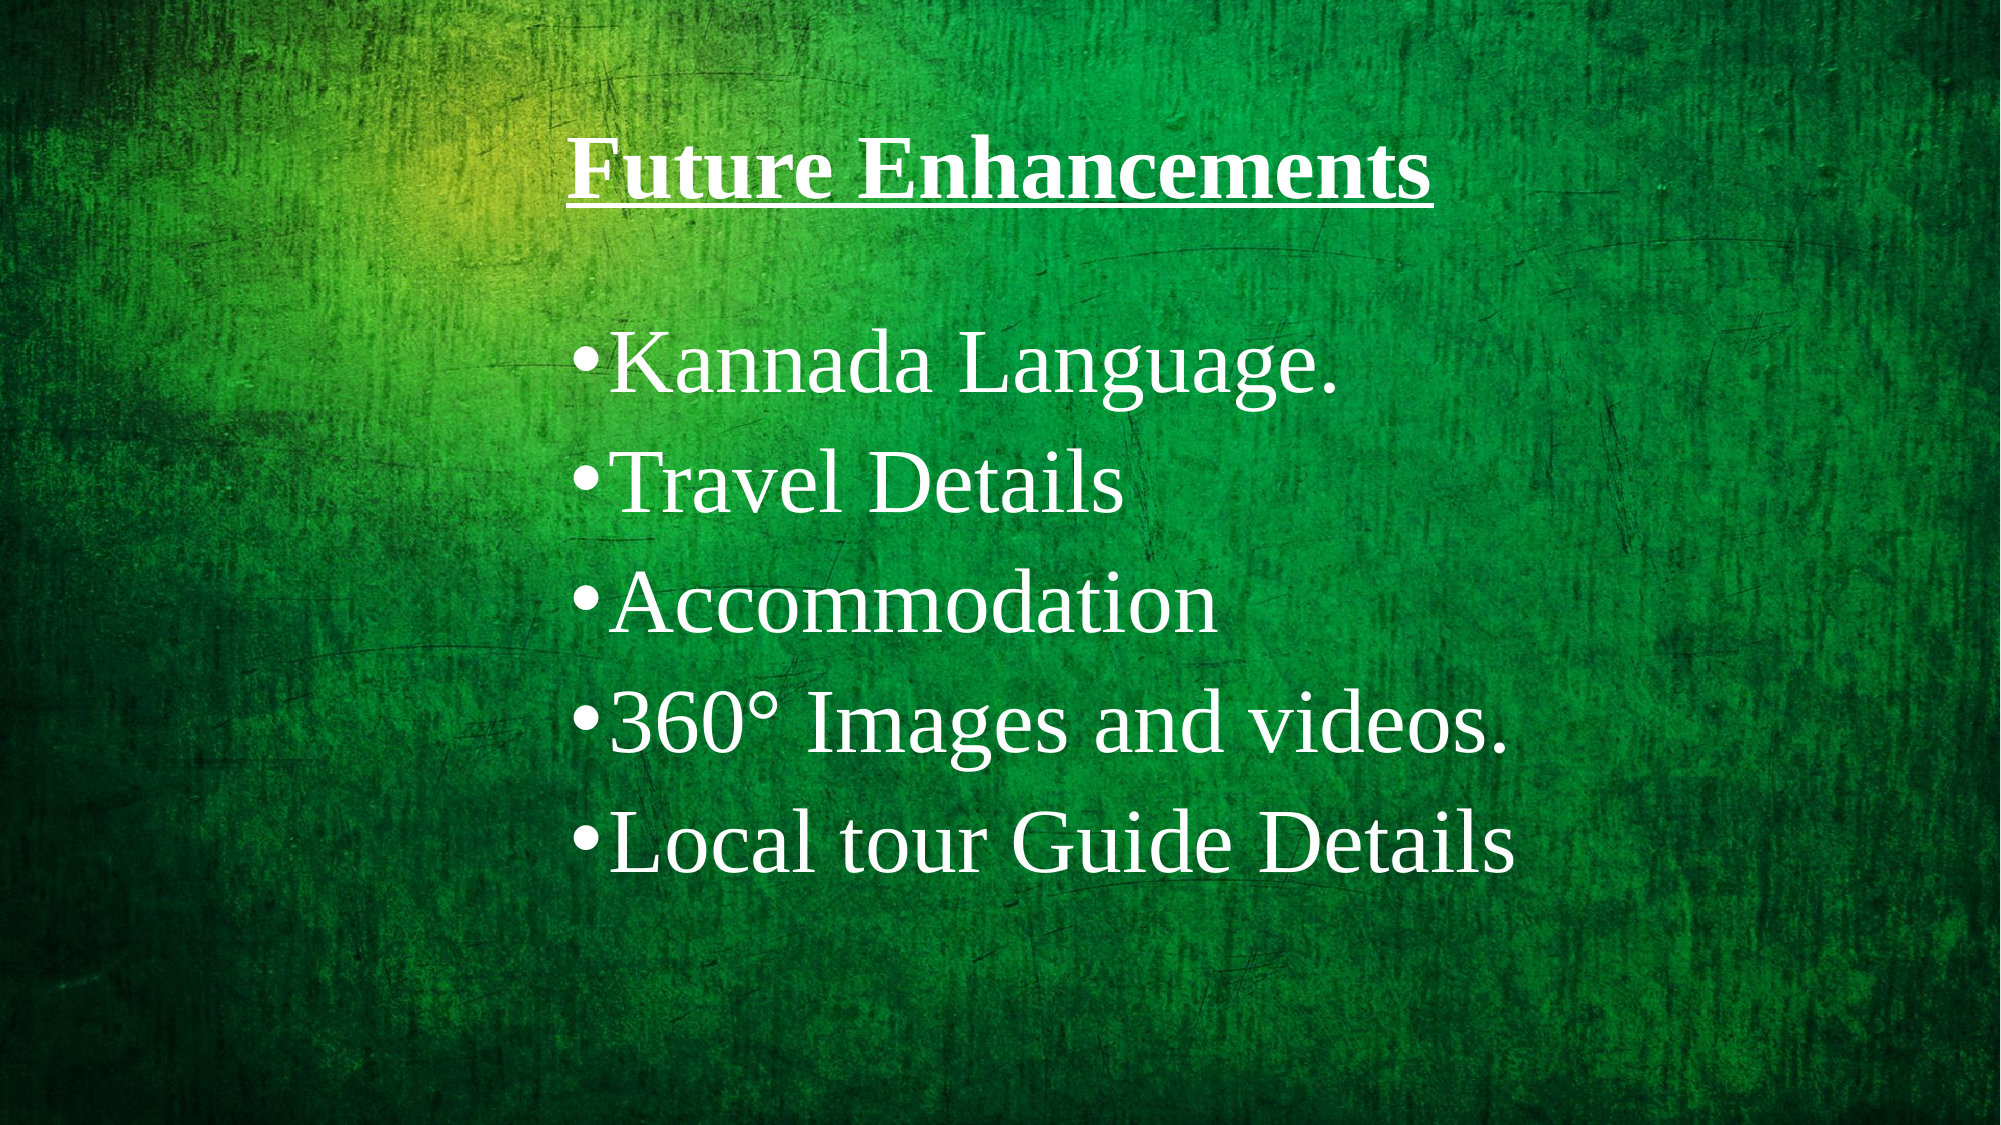

# Future Enhancements
Kannada Language.
Travel Details
Accommodation
360° Images and videos.
Local tour Guide Details